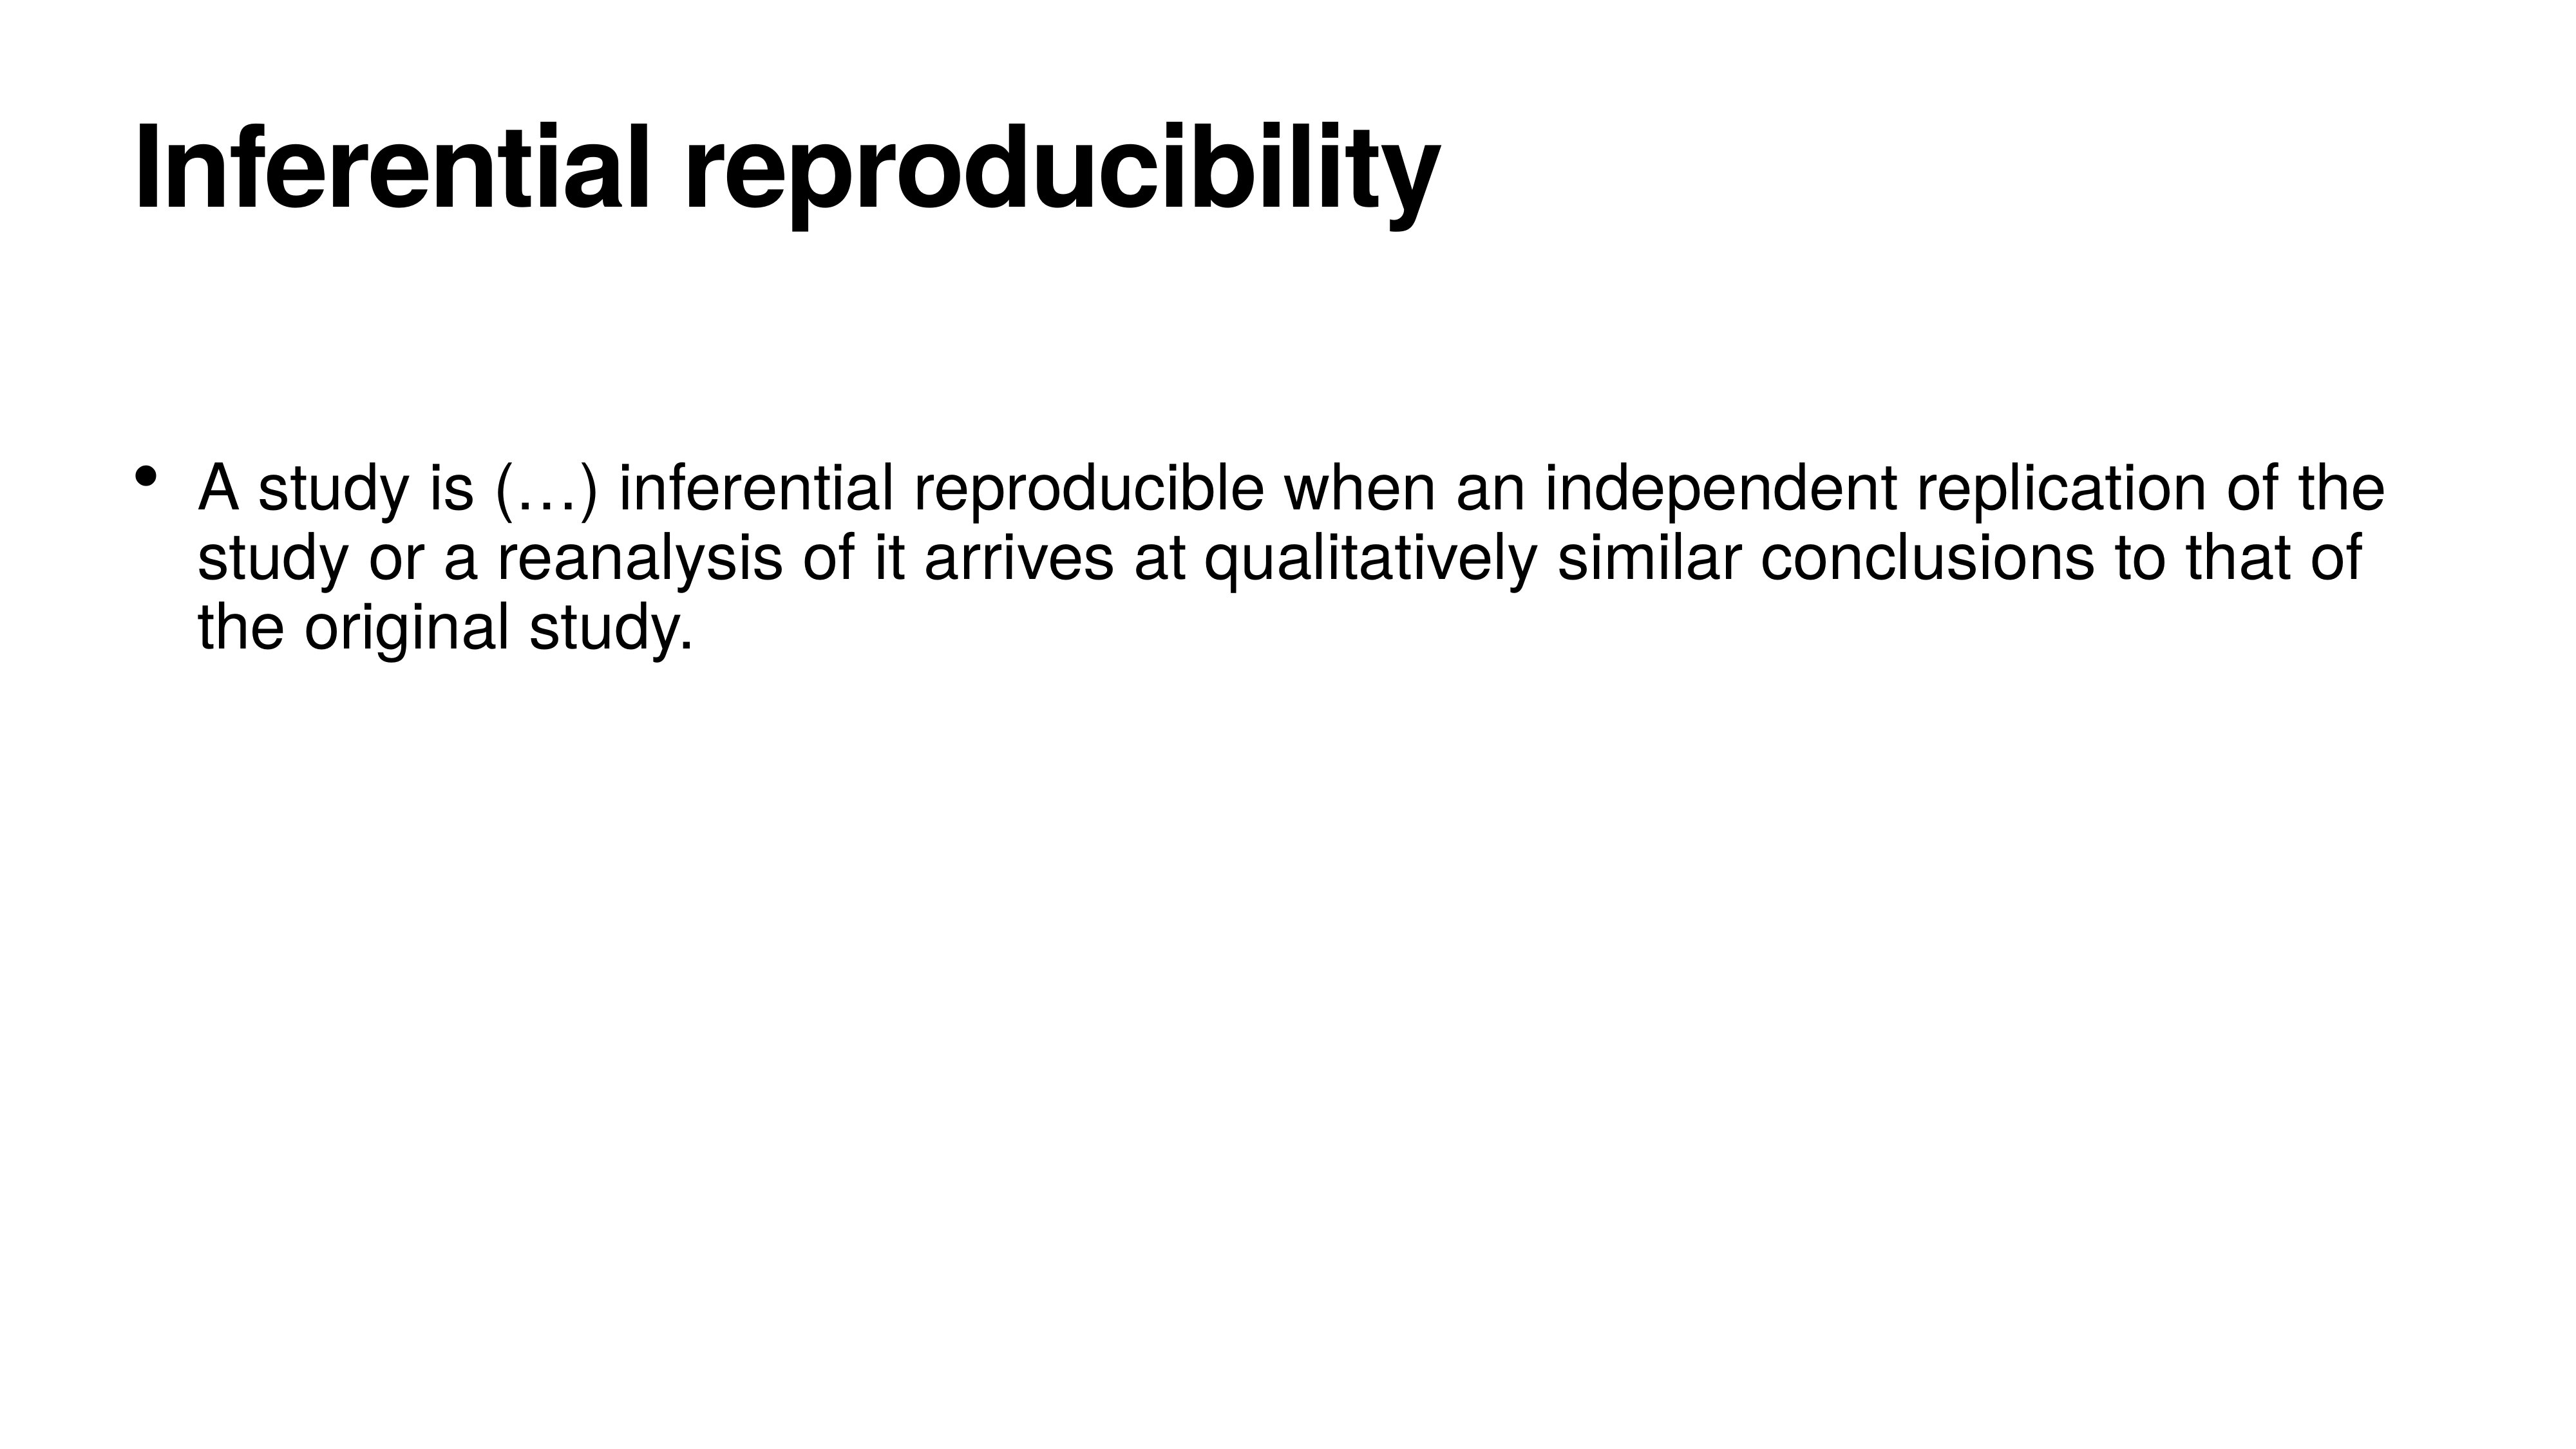

# Inferential reproducibility

A study is (…) inferential reproducible when an independent replication of the study or a reanalysis of it arrives at qualitatively similar conclusions to that of the original study.